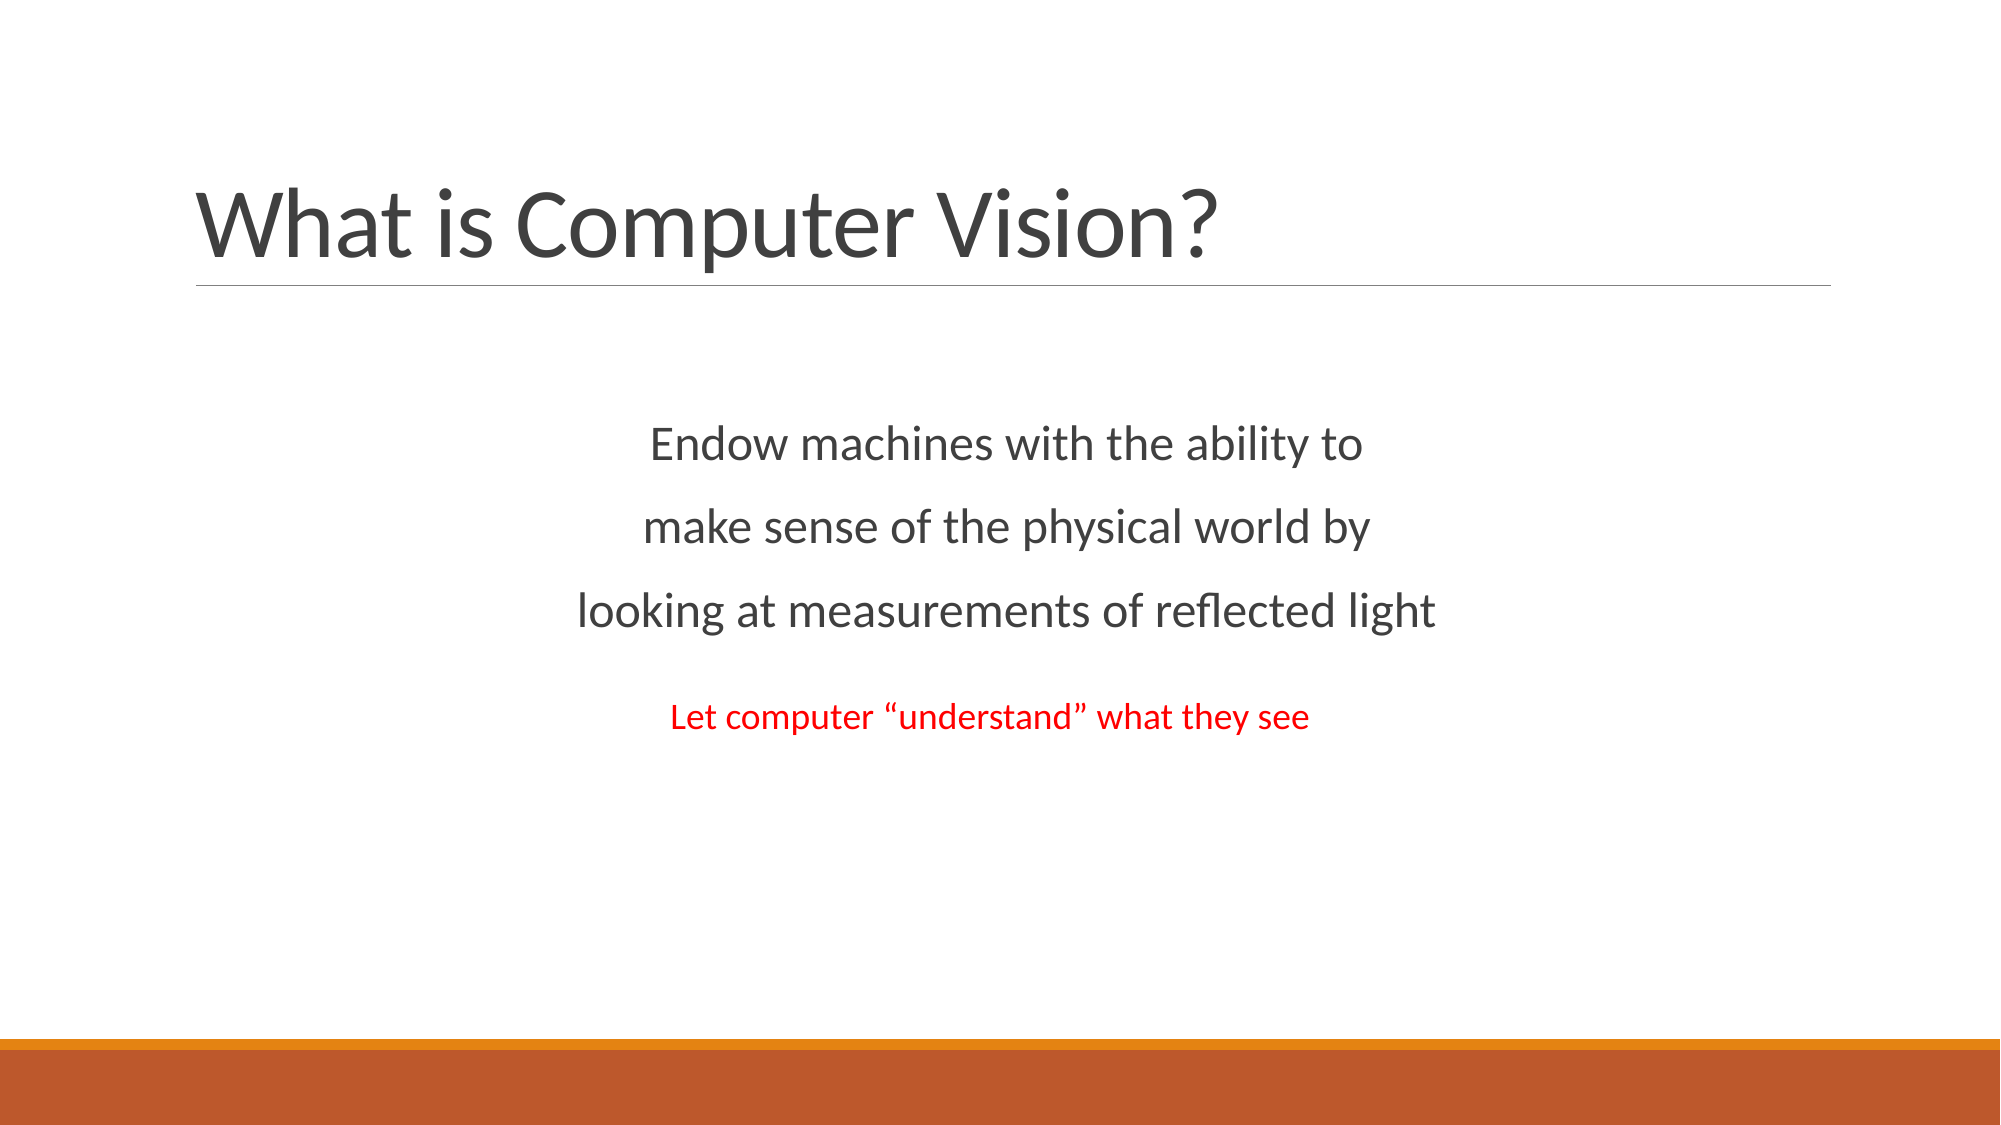

# What is Computer Vision?
Endow machines with the ability to
make sense of the physical world by
looking at measurements of reflected light
Let computer “understand” what they see